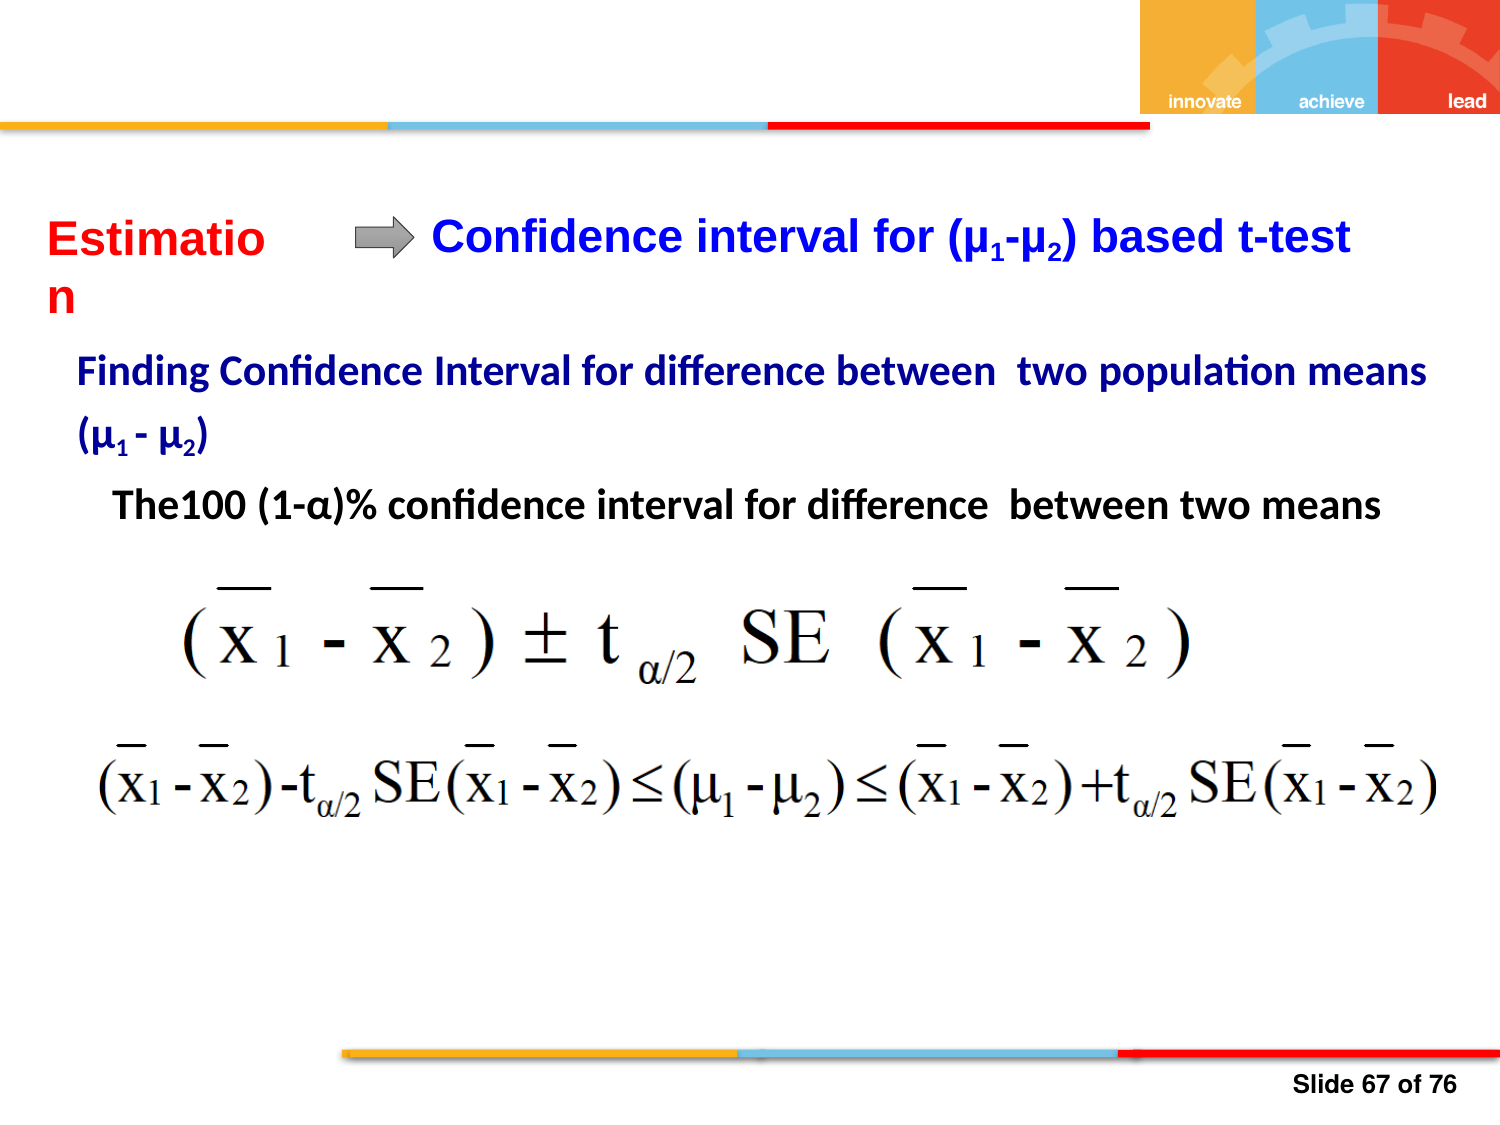

Confidence interval for (µ1-µ2) based t-test
Estimation

Finding Confidence Interval for difference between  two population means (µ1 - µ2)
The100 (1-α)% confidence interval for difference  between two means

|